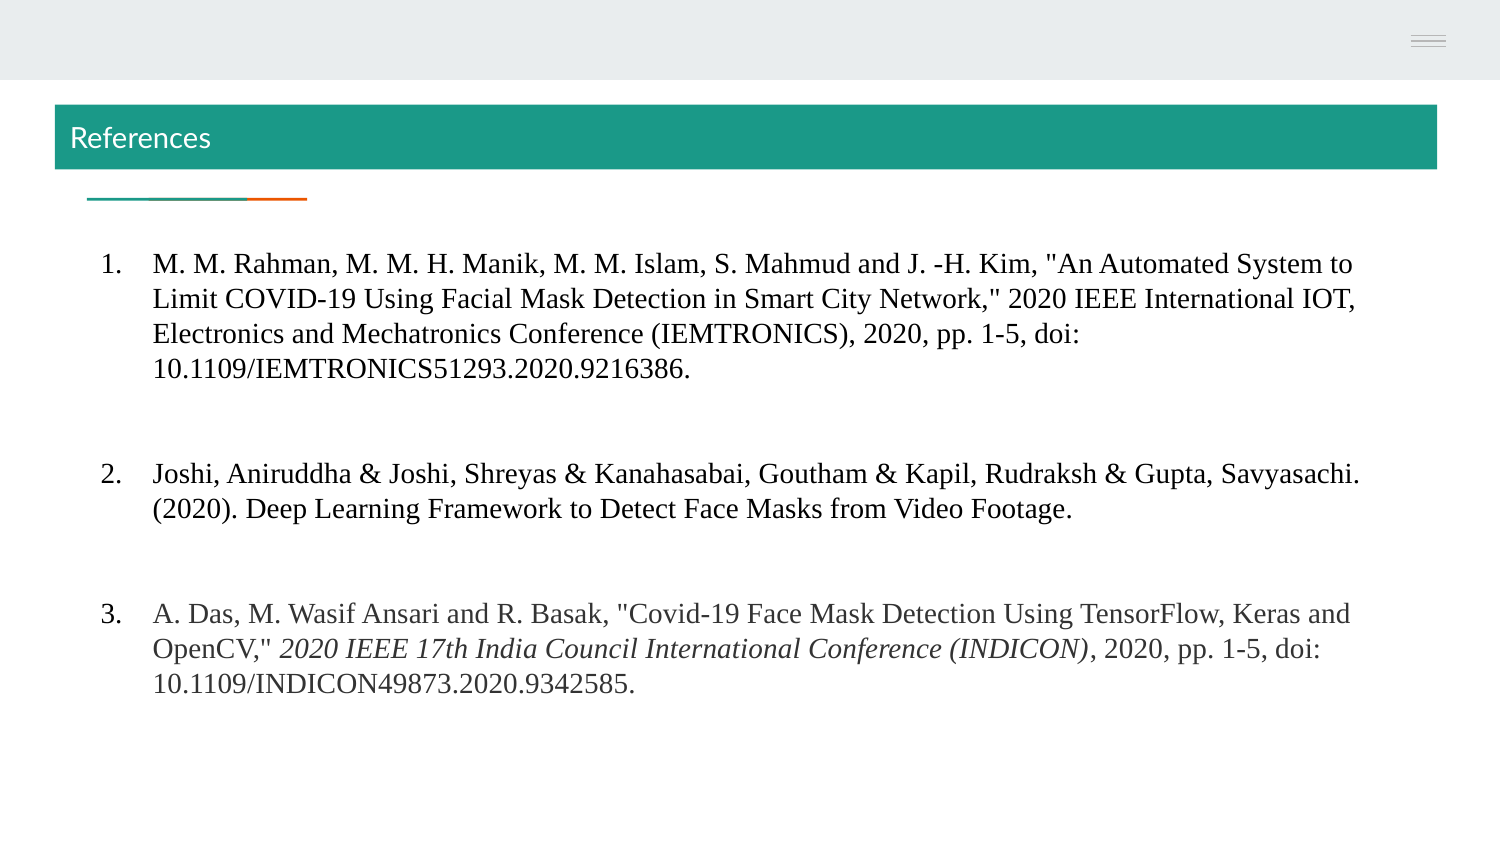

References
M. M. Rahman, M. M. H. Manik, M. M. Islam, S. Mahmud and J. -H. Kim, "An Automated System to Limit COVID-19 Using Facial Mask Detection in Smart City Network," 2020 IEEE International IOT, Electronics and Mechatronics Conference (IEMTRONICS), 2020, pp. 1-5, doi: 10.1109/IEMTRONICS51293.2020.9216386.

Joshi, Aniruddha & Joshi, Shreyas & Kanahasabai, Goutham & Kapil, Rudraksh & Gupta, Savyasachi. (2020). Deep Learning Framework to Detect Face Masks from Video Footage.

A. Das, M. Wasif Ansari and R. Basak, "Covid-19 Face Mask Detection Using TensorFlow, Keras and OpenCV," 2020 IEEE 17th India Council International Conference (INDICON), 2020, pp. 1-5, doi: 10.1109/INDICON49873.2020.9342585.